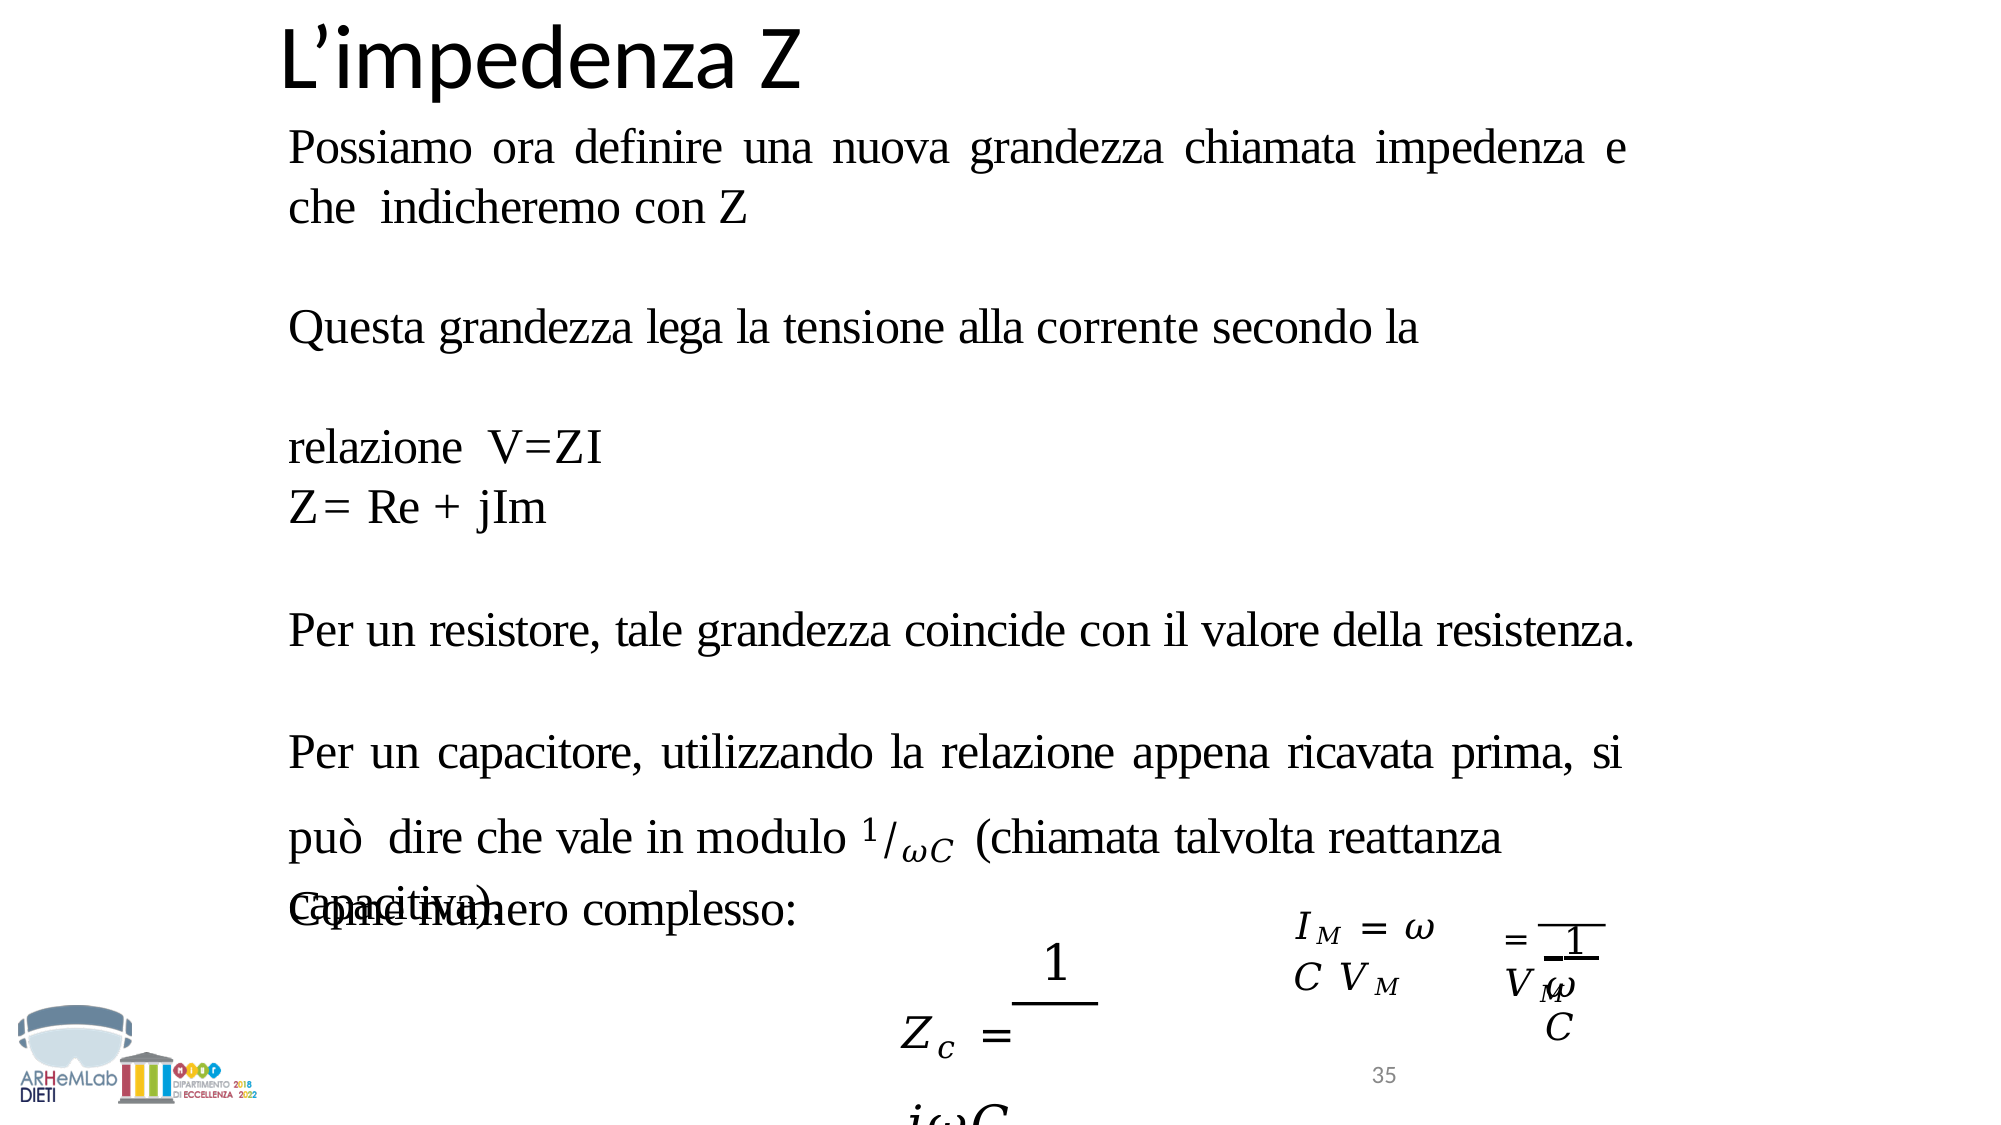

# L’impedenza Z
Possiamo ora definire una nuova grandezza chiamata impedenza e che  indicheremo con Z
Questa grandezza lega la tensione alla corrente secondo la relazione  V=ZI
Z= Re + jIm

Per un resistore, tale grandezza coincide con il valore della resistenza.

Per un capacitore, utilizzando la relazione appena ricavata prima, si può  dire che vale in modulo 1/𝜔𝐶 (chiamata talvolta reattanza capacitiva).
= 𝑉𝑀
Come numero complesso:
𝐼𝑀 = 𝜔 𝐶 𝑉𝑀
  1
𝜔 𝐶

1
𝑍𝑐 = 𝑗𝜔𝐶

35